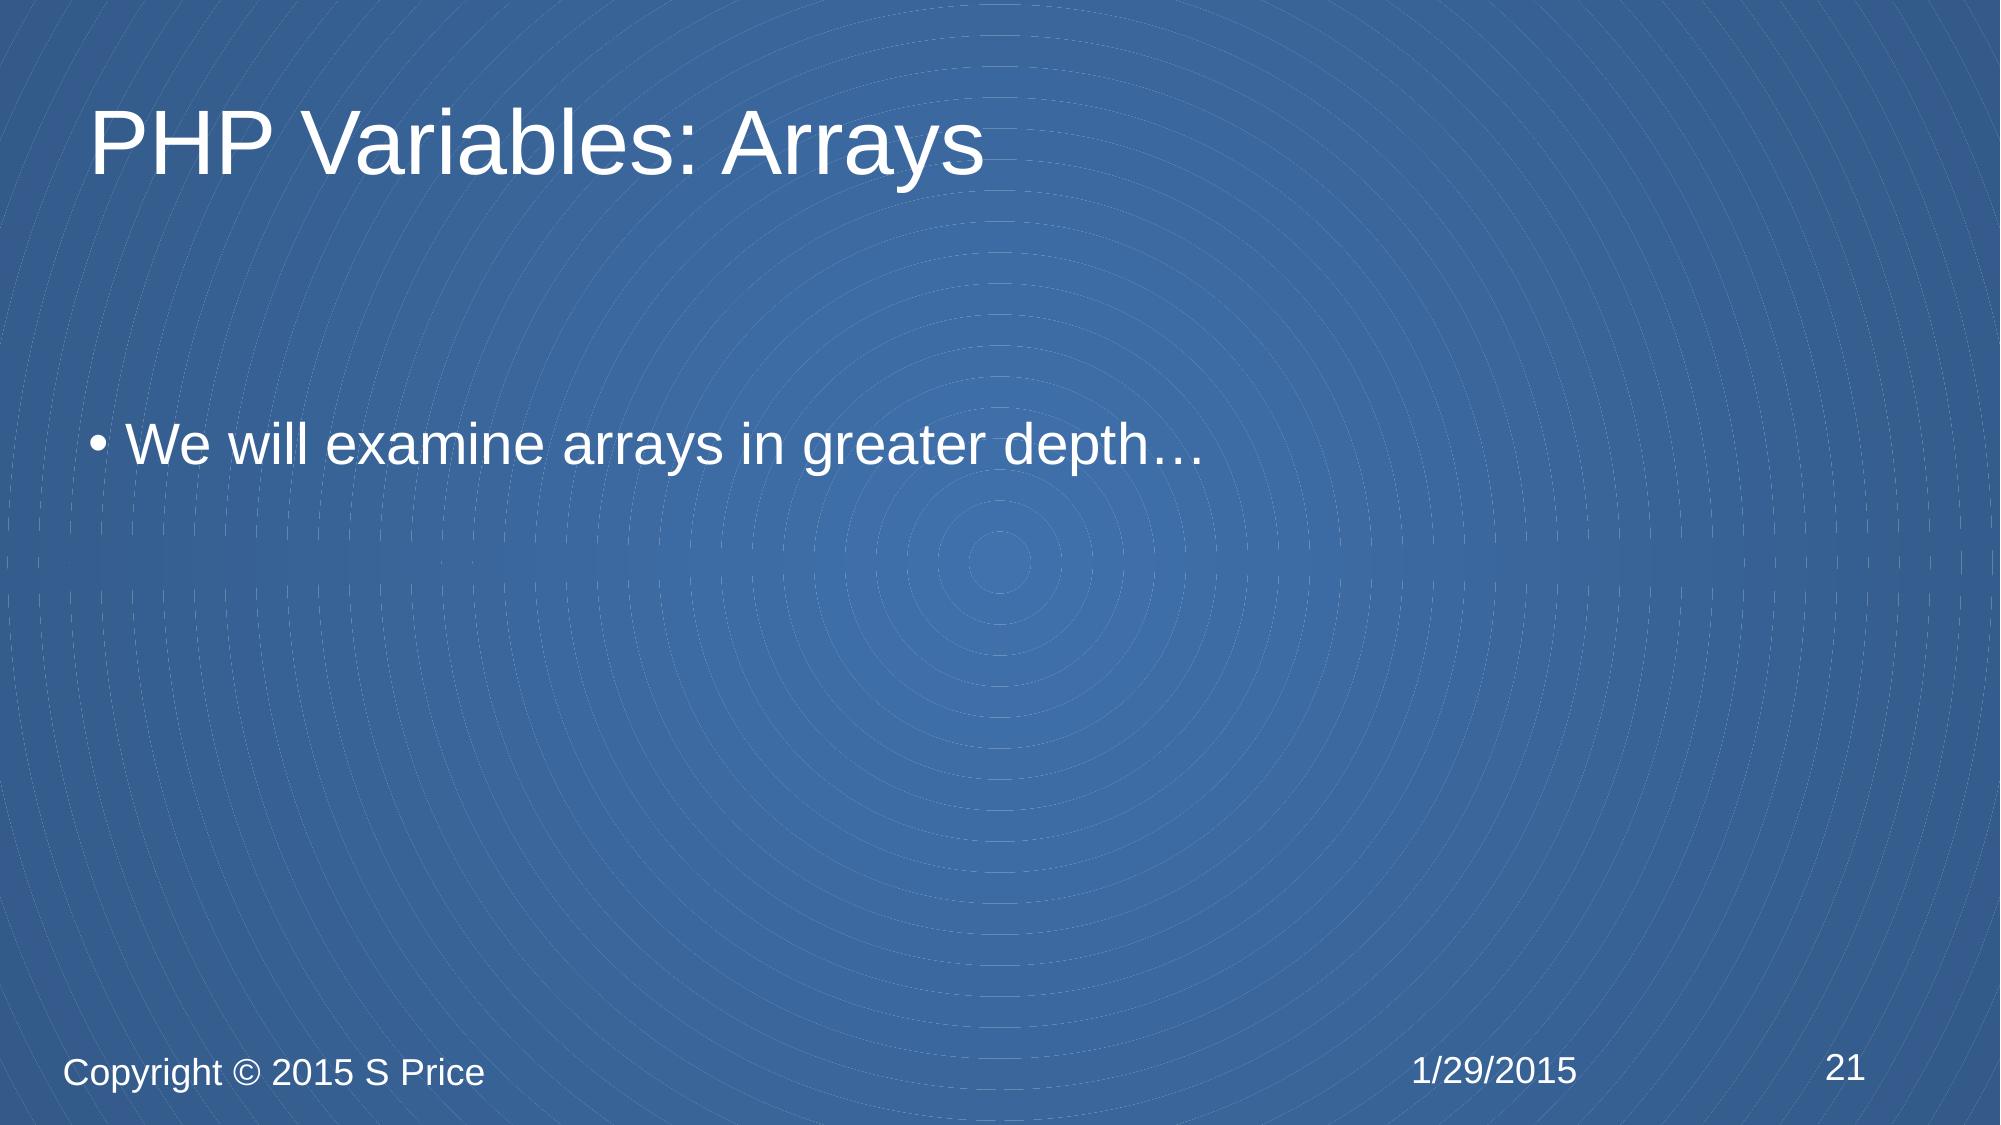

# PHP Variables: Arrays

We will examine arrays in greater depth…
21
1/29/2015
Copyright © 2015 S Price